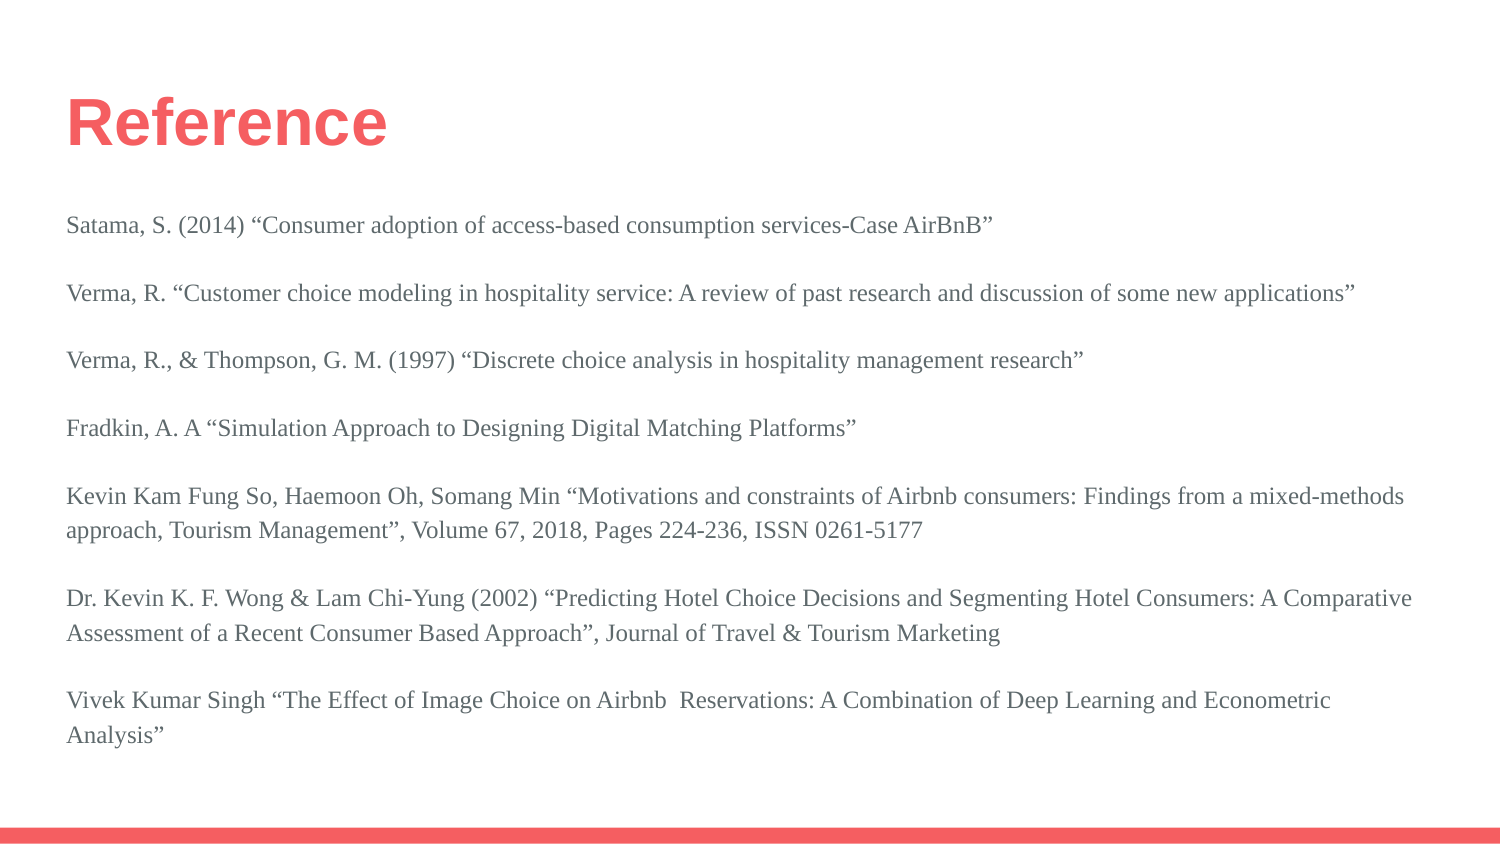

# Reference
Satama, S. (2014) “Consumer adoption of access-based consumption services-Case AirBnB”
Verma, R. “Customer choice modeling in hospitality service: A review of past research and discussion of some new applications”
Verma, R., & Thompson, G. M. (1997) “Discrete choice analysis in hospitality management research”
Fradkin, A. A “Simulation Approach to Designing Digital Matching Platforms”
Kevin Kam Fung So, Haemoon Oh, Somang Min “Motivations and constraints of Airbnb consumers: Findings from a mixed-methods approach, Tourism Management”, Volume 67, 2018, Pages 224-236, ISSN 0261-5177
Dr. Kevin K. F. Wong & Lam Chi-Yung (2002) “Predicting Hotel Choice Decisions and Segmenting Hotel Consumers: A Comparative Assessment of a Recent Consumer Based Approach”, Journal of Travel & Tourism Marketing
Vivek Kumar Singh “The Effect of Image Choice on Airbnb  Reservations: A Combination of Deep Learning and Econometric Analysis”